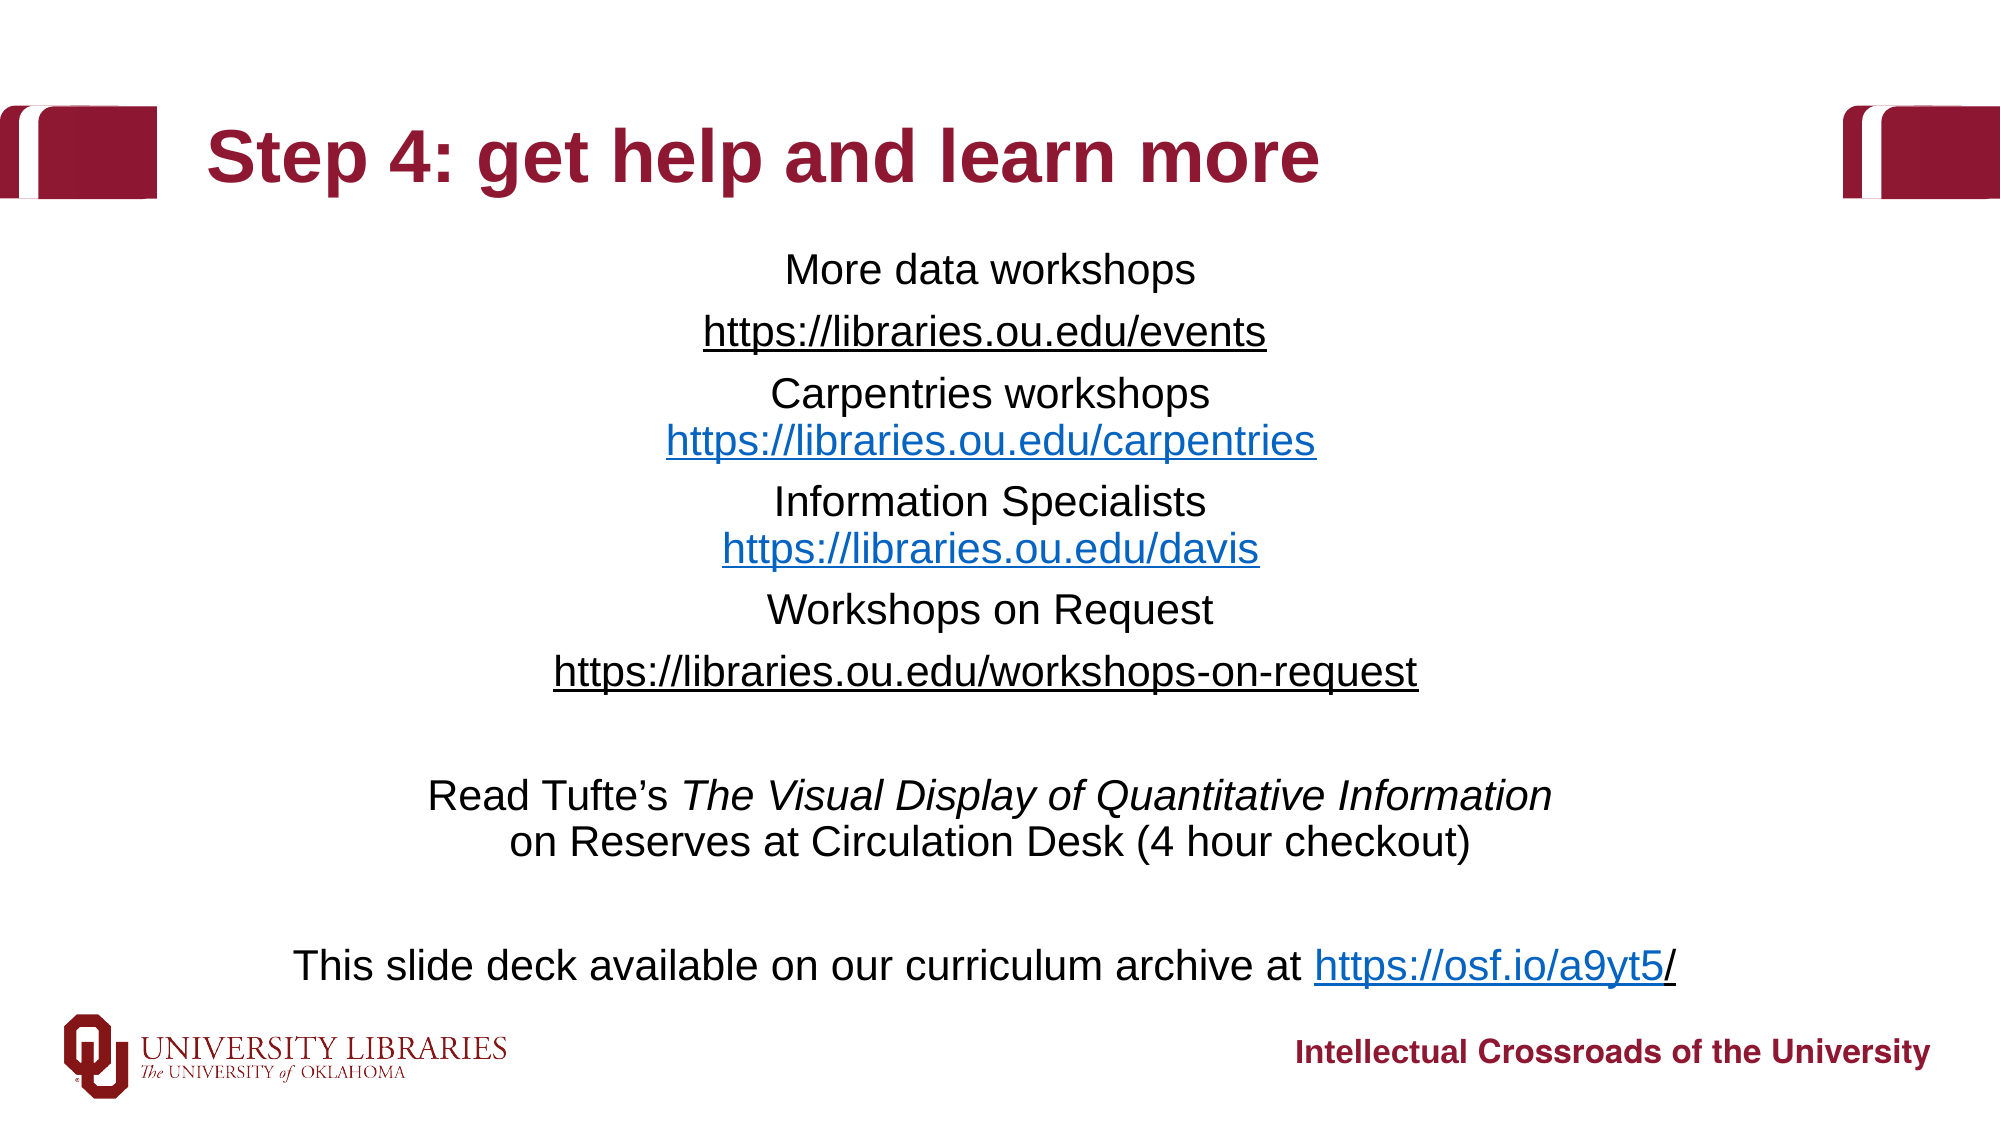

# Step 4: get help and learn more
More data workshops
https://libraries.ou.edu/events
Carpentries workshops
https://libraries.ou.edu/carpentries
Information Specialists
https://libraries.ou.edu/davis
Workshops on Request
https://libraries.ou.edu/workshops-on-request

Read Tufte’s The Visual Display of Quantitative Information
on Reserves at Circulation Desk (4 hour checkout)

This slide deck available on our curriculum archive at https://osf.io/a9yt5/